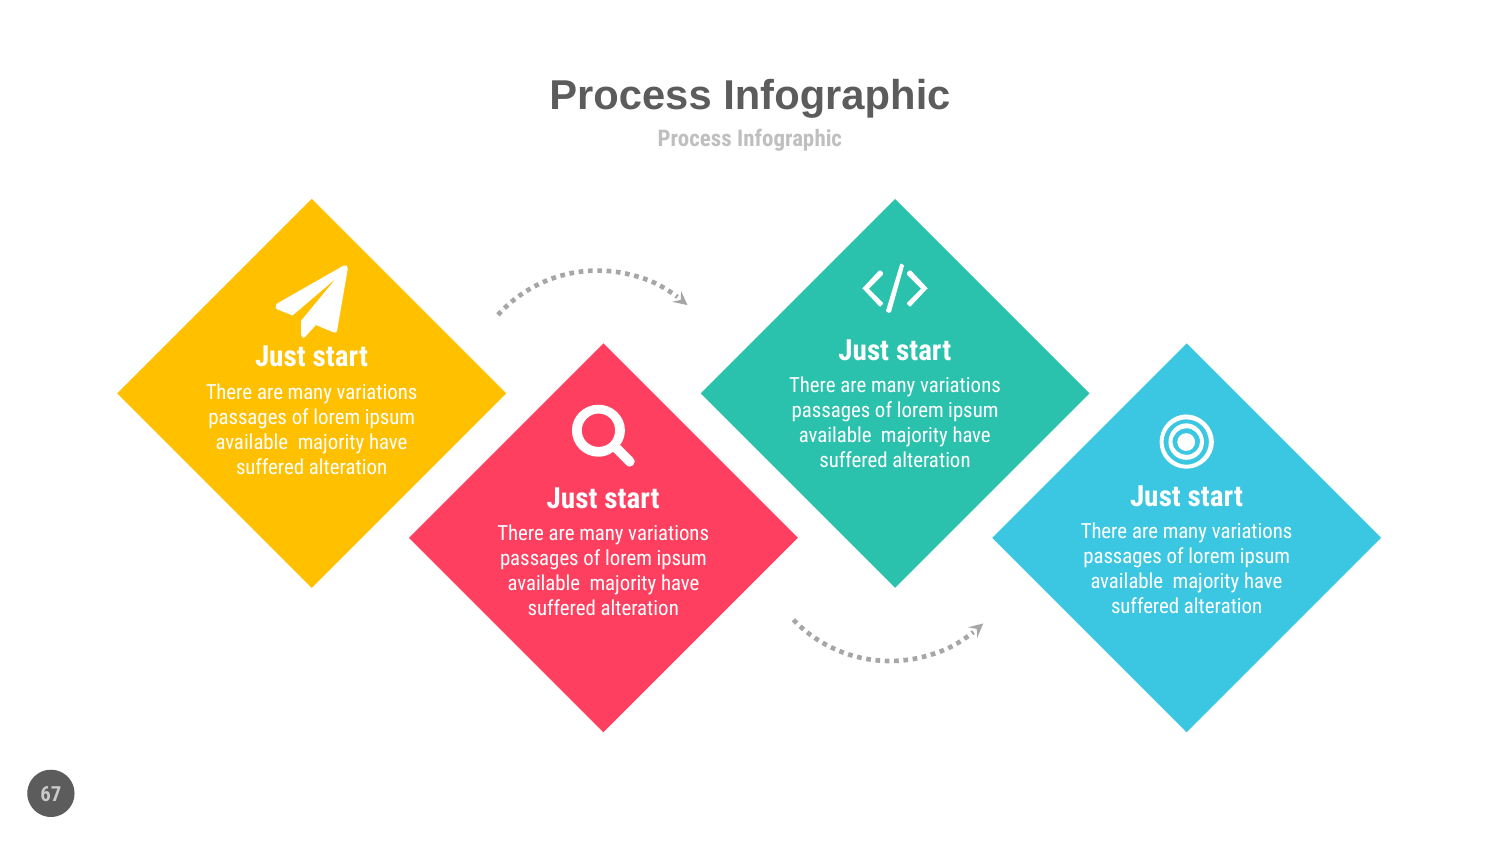

# Process Infographic
Process Infographic

Just start
There are many variations passages of lorem ipsum available  majority have suffered alteration
Just start
There are many variations passages of lorem ipsum available  majority have suffered alteration

Just start
There are many variations passages of lorem ipsum available  majority have suffered alteration
Just start
There are many variations passages of lorem ipsum available  majority have suffered alteration
67